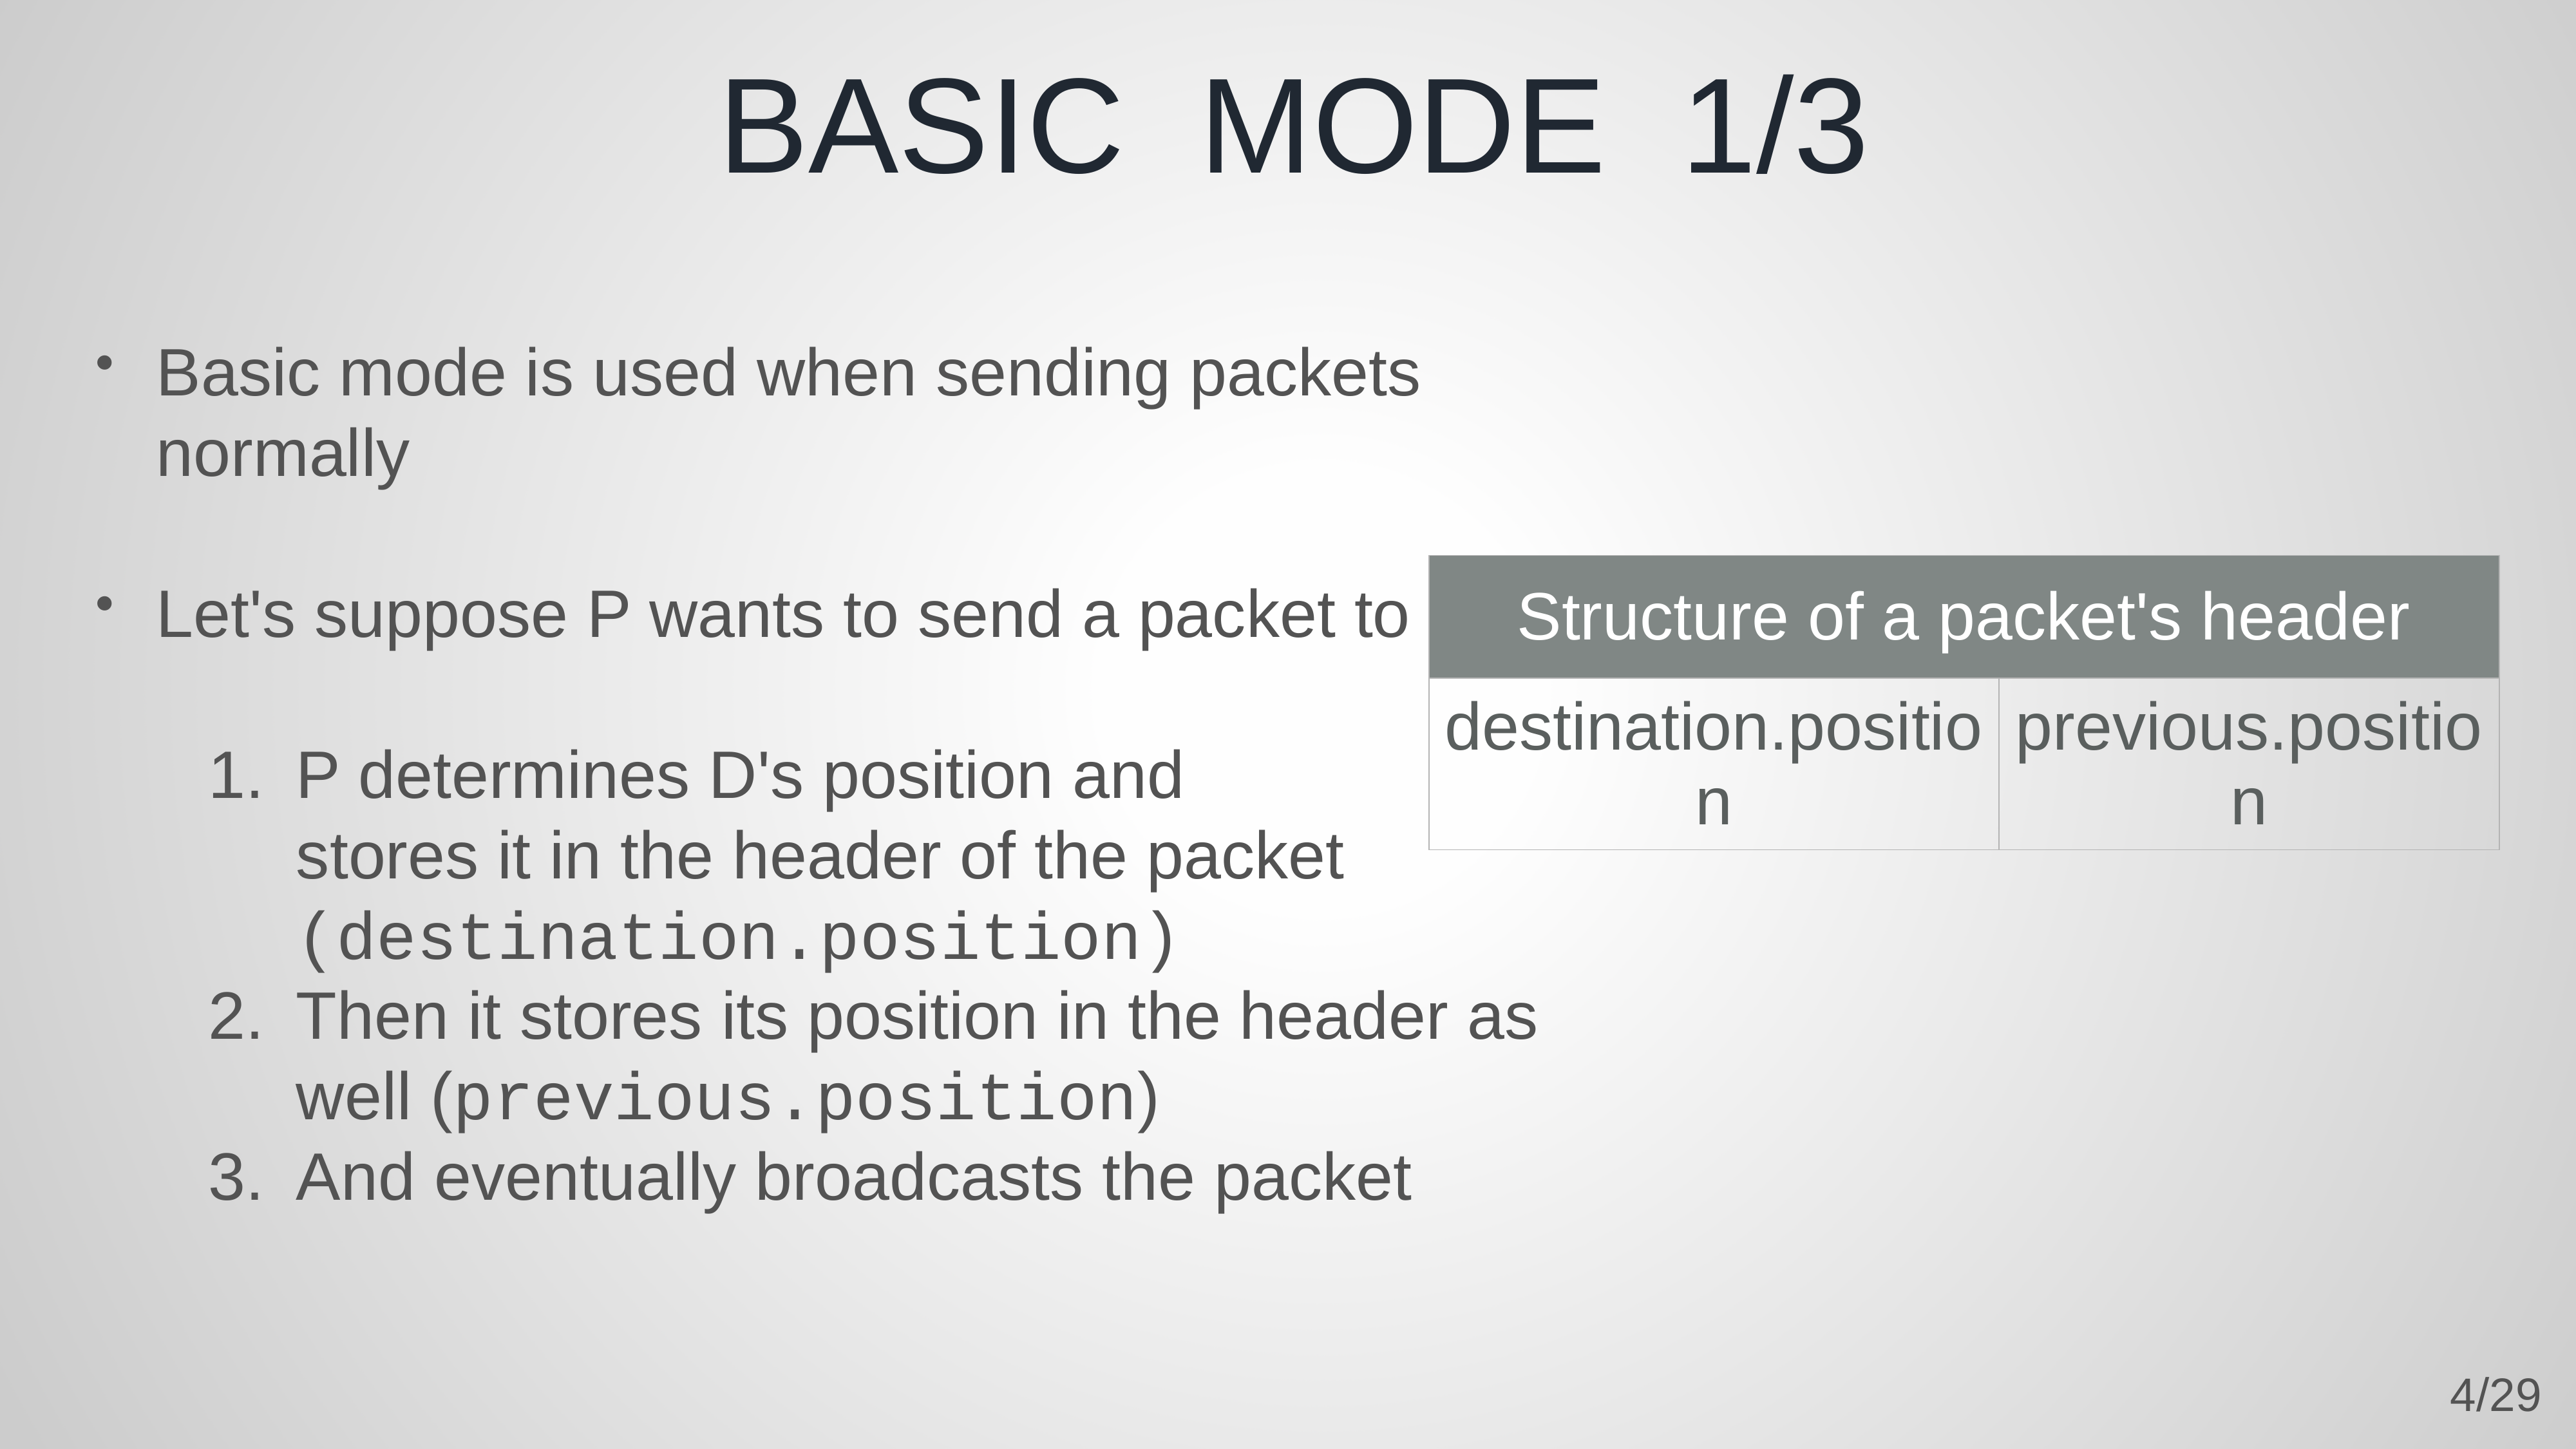

# basic  mode  1/3
Basic mode is used when sending packets normally

Let's suppose P wants to send a packet to D
P determines D's position and
stores it in the header of the packet (destination.position)
Then it stores its position in the header as well (previous.position)
And eventually broadcasts the packet
| Structure of a packet's header |  |
| --- | --- |
| destination.position | previous.position |
4/29